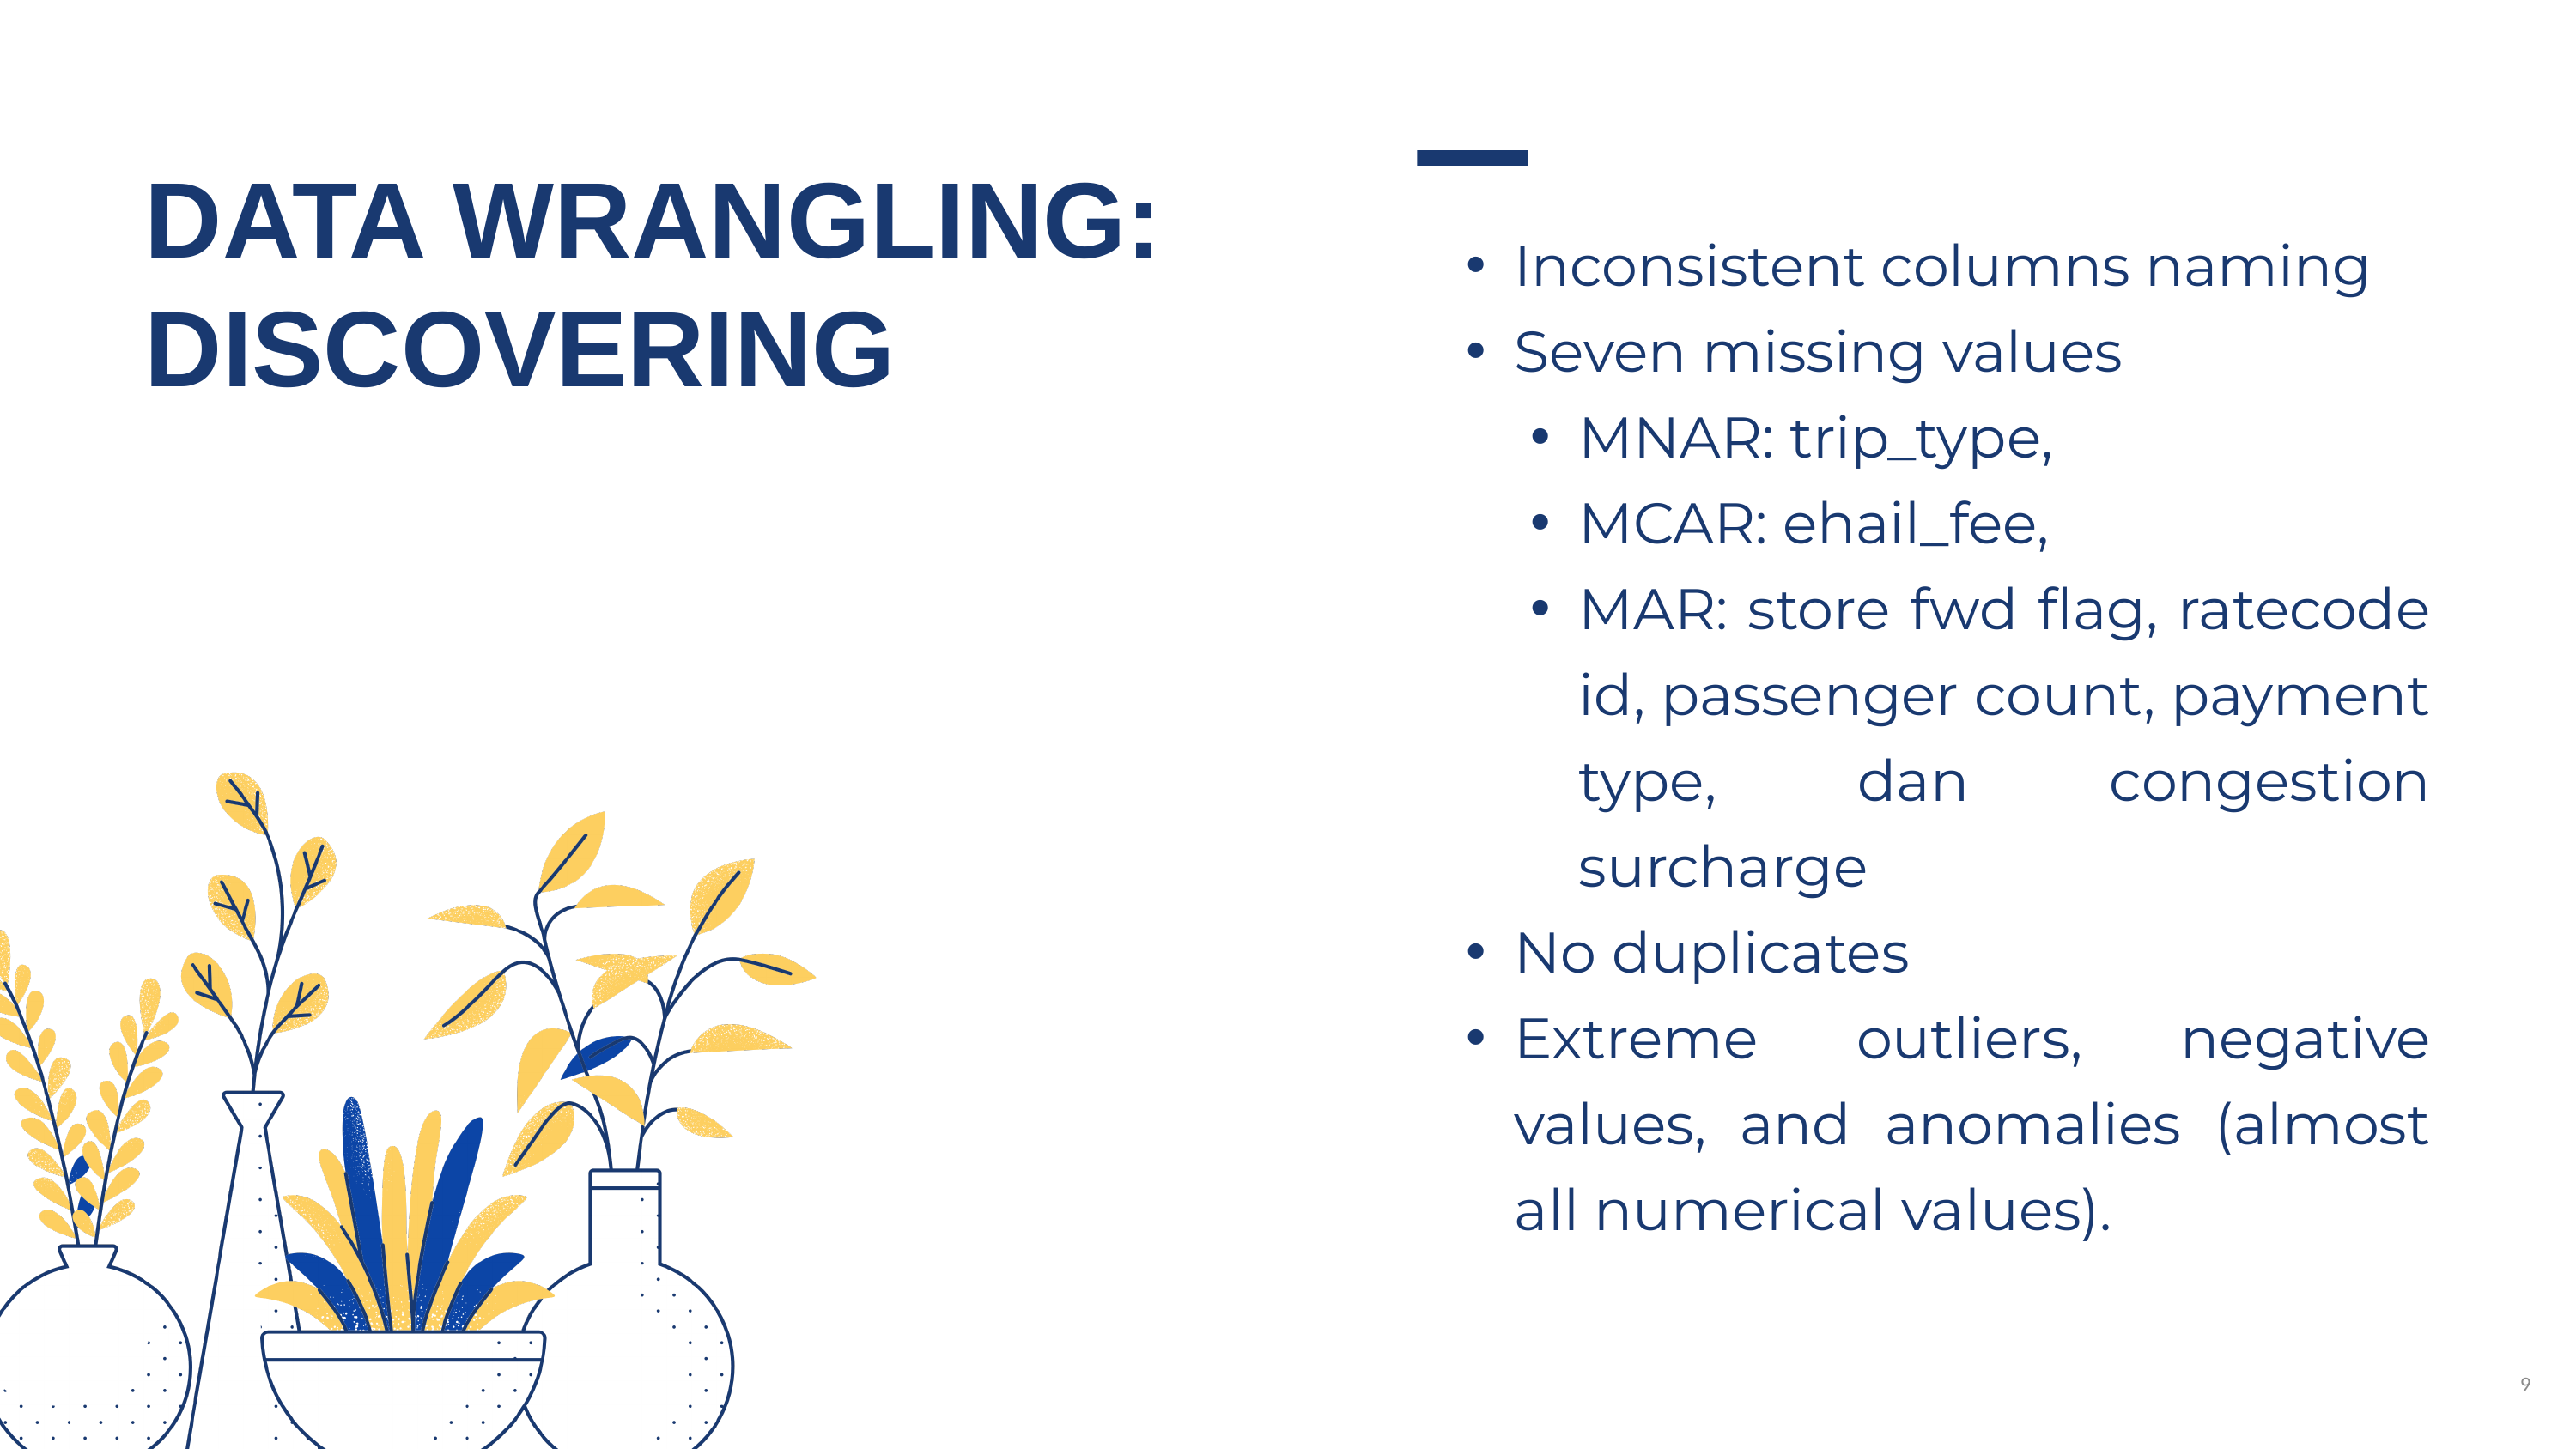

DATA WRANGLING: DISCOVERING

Inconsistent columns naming
Seven missing values
MNAR: trip_type,
MCAR: ehail_fee,
MAR: store fwd flag, ratecode id, passenger count, payment type, dan congestion surcharge
No duplicates
Extreme outliers, negative values, and anomalies (almost all numerical values).

9